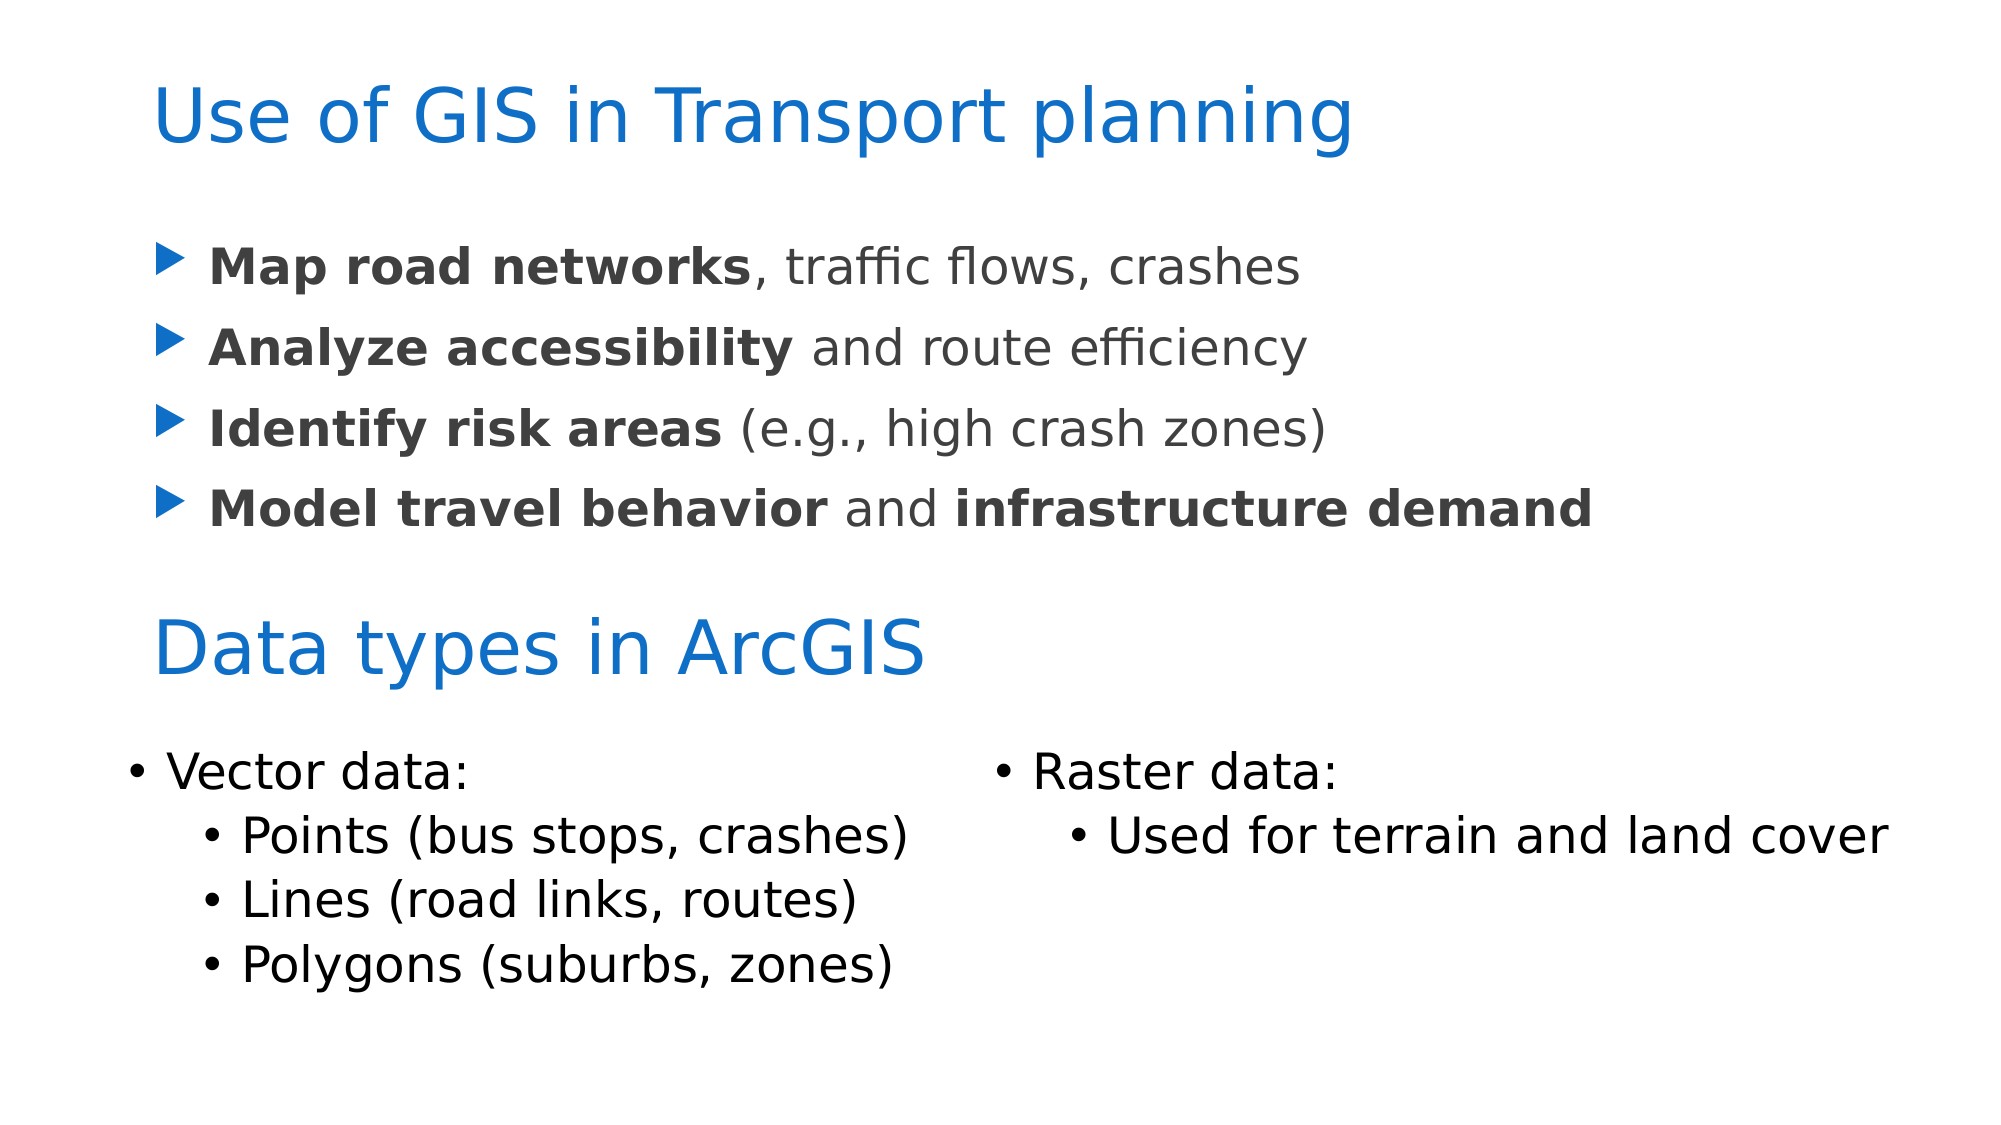

# Use of GIS in Transport planning
Map road networks, traffic flows, crashes
Analyze accessibility and route efficiency
Identify risk areas (e.g., high crash zones)
Model travel behavior and infrastructure demand
Data types in ArcGIS
Vector data:
Points (bus stops, crashes)
Lines (road links, routes)
Polygons (suburbs, zones)
Raster data:
Used for terrain and land cover